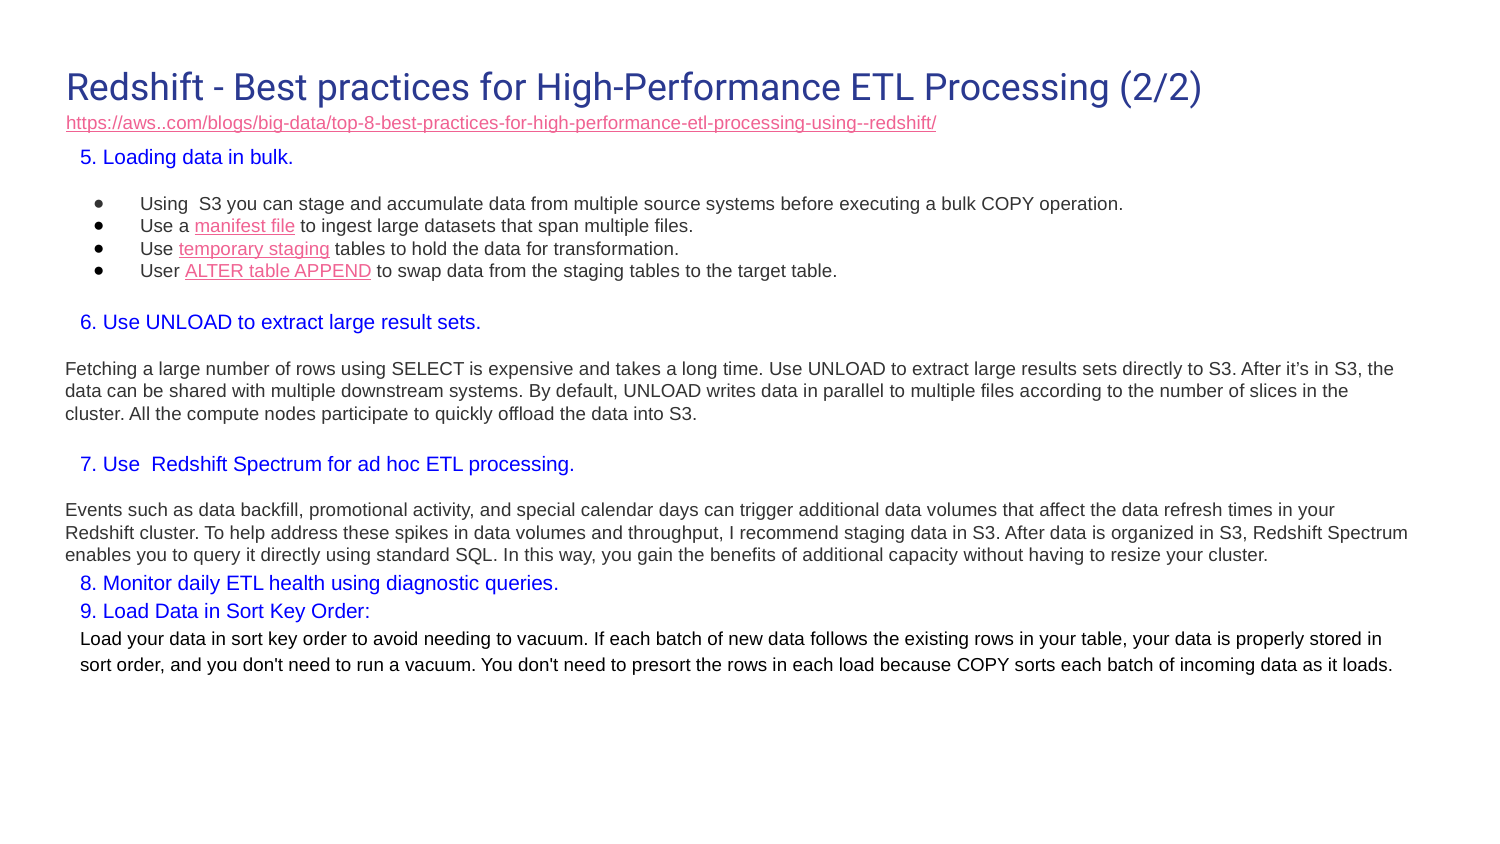

Redshift - Best practices for High-Performance ETL Processing (2/2)
https://aws..com/blogs/big-data/top-8-best-practices-for-high-performance-etl-processing-using--redshift/

5. Loading data in bulk.
Using  S3 you can stage and accumulate data from multiple source systems before executing a bulk COPY operation.
Use a manifest file to ingest large datasets that span multiple files.
Use temporary staging tables to hold the data for transformation.
User ALTER table APPEND to swap data from the staging tables to the target table.
6. Use UNLOAD to extract large result sets.
Fetching a large number of rows using SELECT is expensive and takes a long time. Use UNLOAD to extract large results sets directly to S3. After it’s in S3, the data can be shared with multiple downstream systems. By default, UNLOAD writes data in parallel to multiple files according to the number of slices in the cluster. All the compute nodes participate to quickly offload the data into S3.
7. Use  Redshift Spectrum for ad hoc ETL processing.
Events such as data backfill, promotional activity, and special calendar days can trigger additional data volumes that affect the data refresh times in your  Redshift cluster. To help address these spikes in data volumes and throughput, I recommend staging data in S3. After data is organized in S3, Redshift Spectrum enables you to query it directly using standard SQL. In this way, you gain the benefits of additional capacity without having to resize your cluster.
8. Monitor daily ETL health using diagnostic queries.
9. Load Data in Sort Key Order:
Load your data in sort key order to avoid needing to vacuum. If each batch of new data follows the existing rows in your table, your data is properly stored in sort order, and you don't need to run a vacuum. You don't need to presort the rows in each load because COPY sorts each batch of incoming data as it loads.